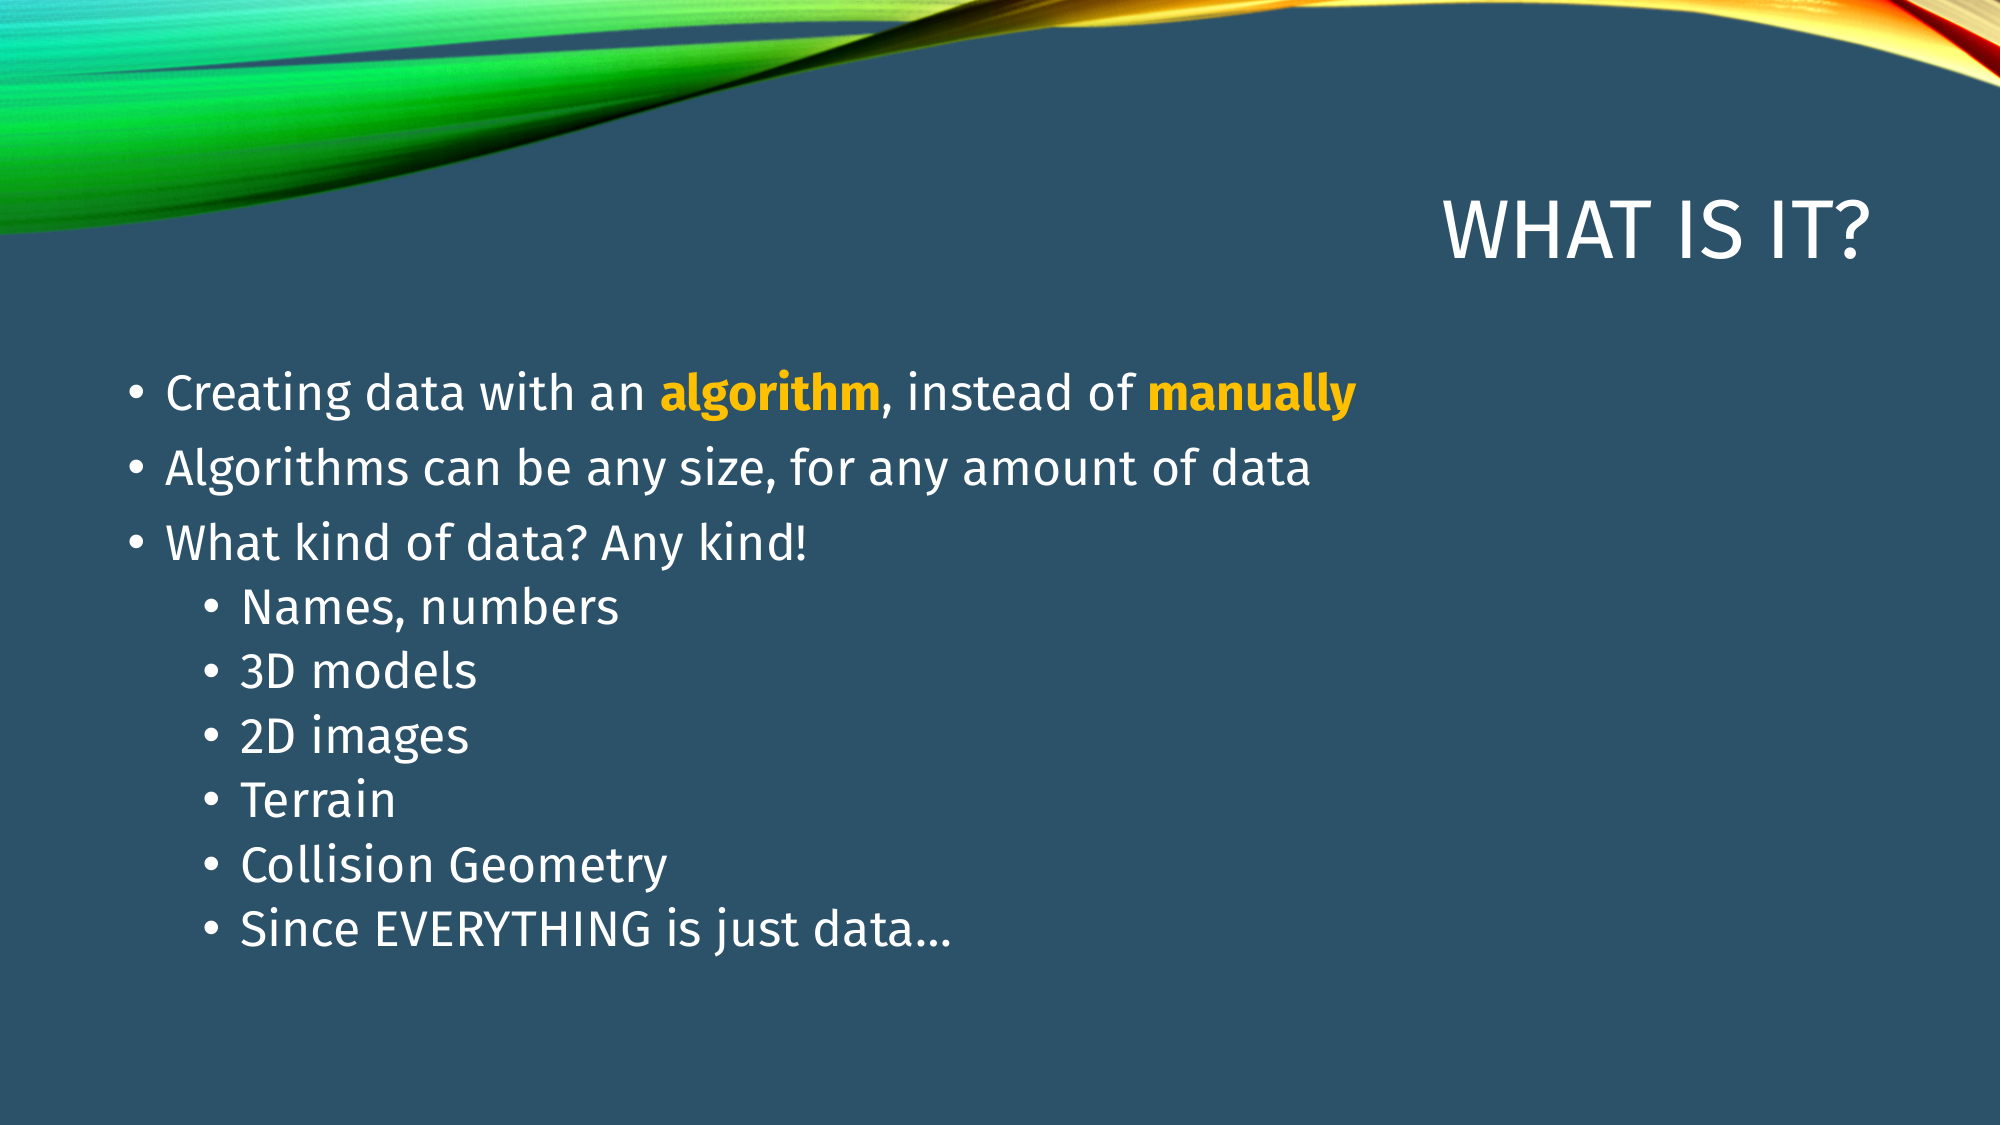

# What is it?
Creating data with an algorithm, instead of manually
Algorithms can be any size, for any amount of data
What kind of data? Any kind!
Names, numbers
3D models
2D images
Terrain
Collision Geometry
Since EVERYTHING is just data…